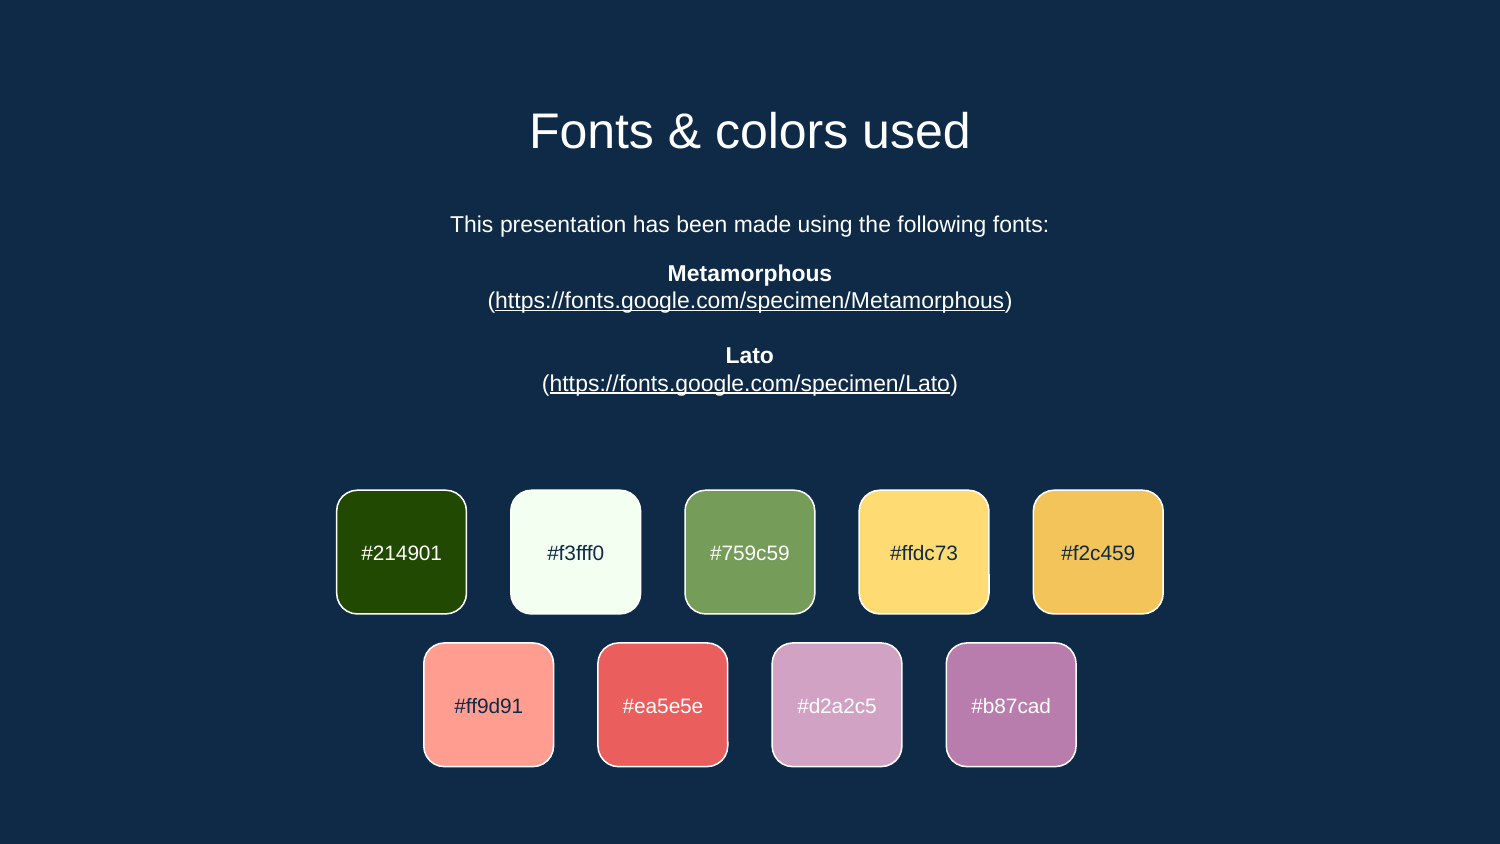

# Fonts & colors used
This presentation has been made using the following fonts:
Metamorphous
(https://fonts.google.com/specimen/Metamorphous)

Lato
(https://fonts.google.com/specimen/Lato)

#214901
#f3fff0
#759c59
#ffdc73
#f2c459

#ff9d91
#ea5e5e
#d2a2c5
#b87cad